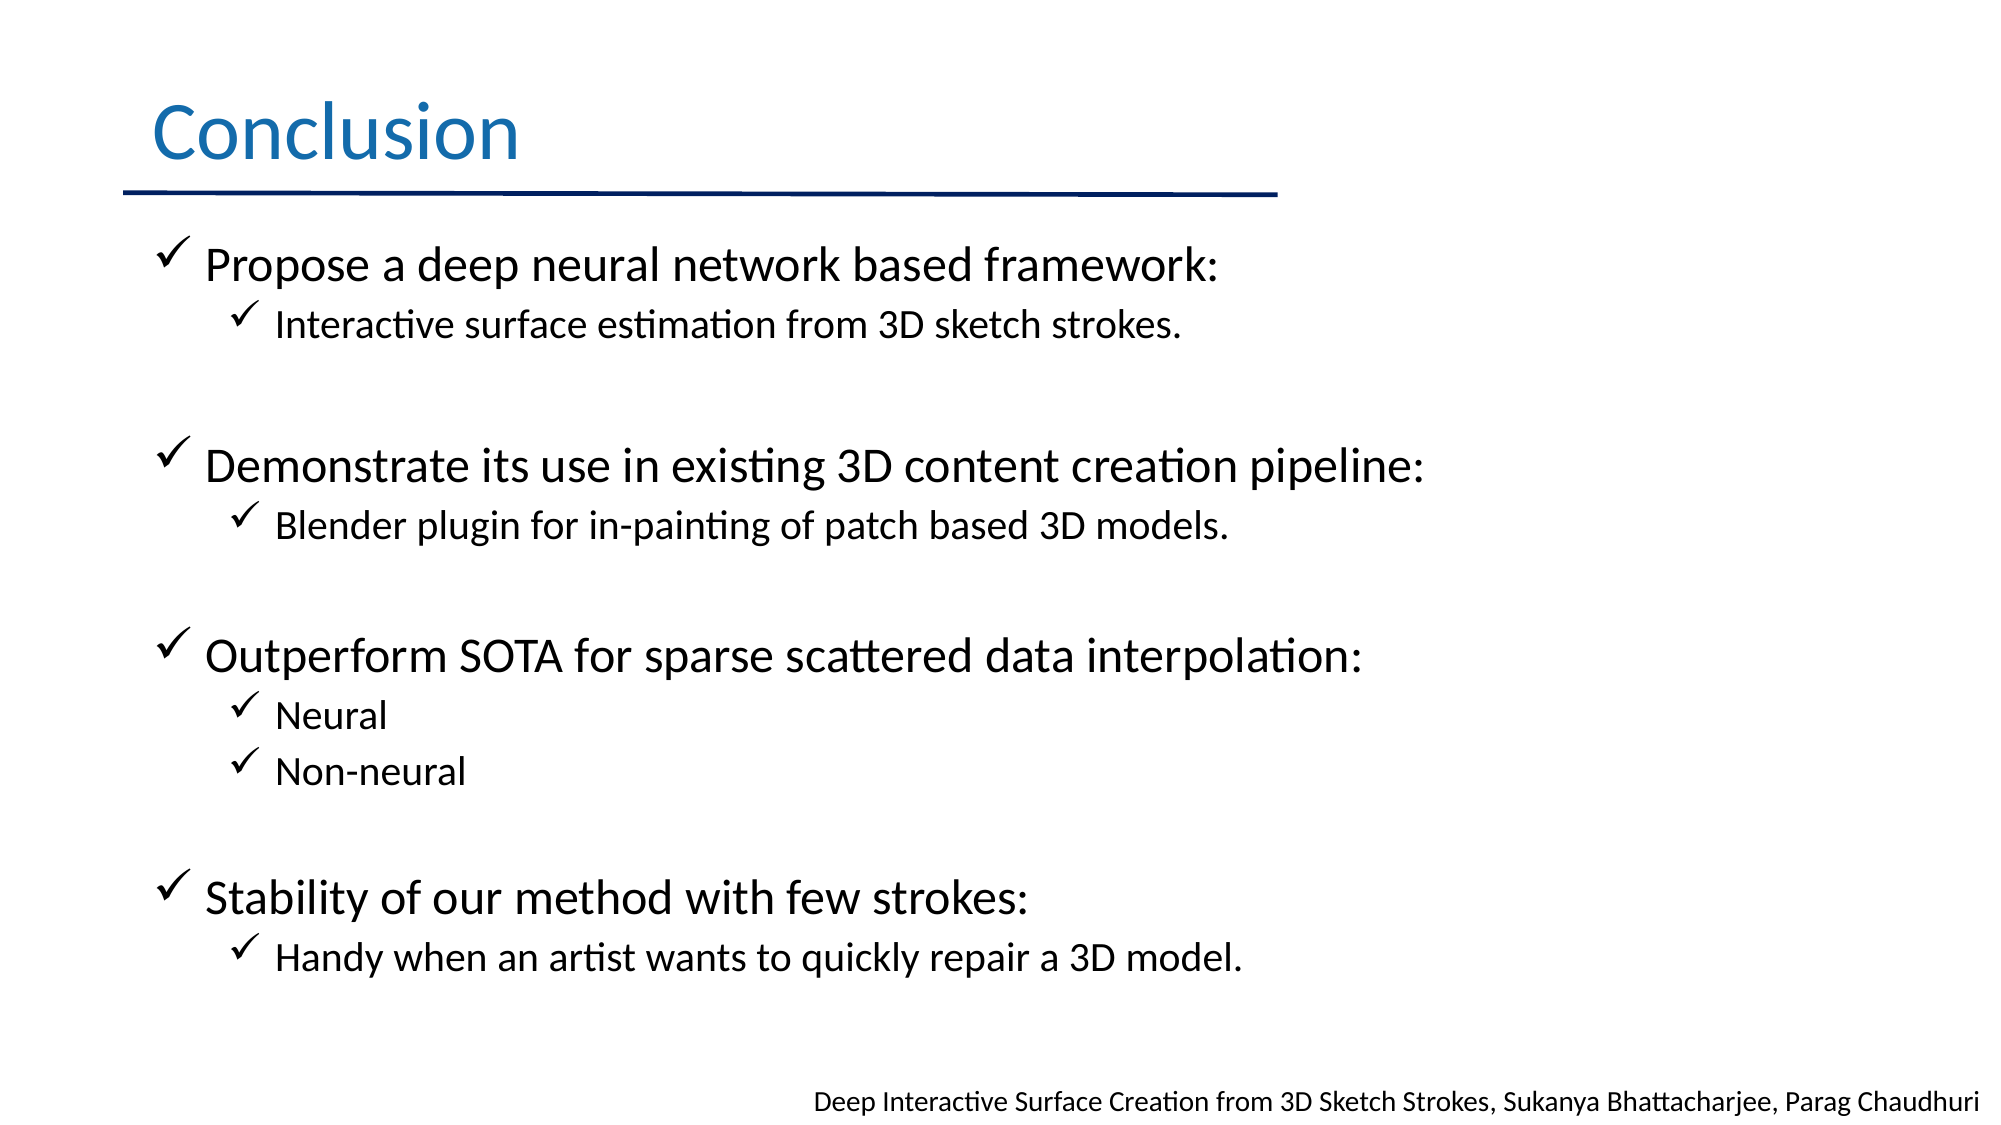

# Conclusion
 Propose a deep neural network based framework:
 Interactive surface estimation from 3D sketch strokes.
 Demonstrate its use in existing 3D content creation pipeline:
 Blender plugin for in-painting of patch based 3D models.
 Outperform SOTA for sparse scattered data interpolation:
 Neural
 Non-neural
 Stability of our method with few strokes:
 Handy when an artist wants to quickly repair a 3D model.
Deep Interactive Surface Creation from 3D Sketch Strokes, Sukanya Bhattacharjee, Parag Chaudhuri